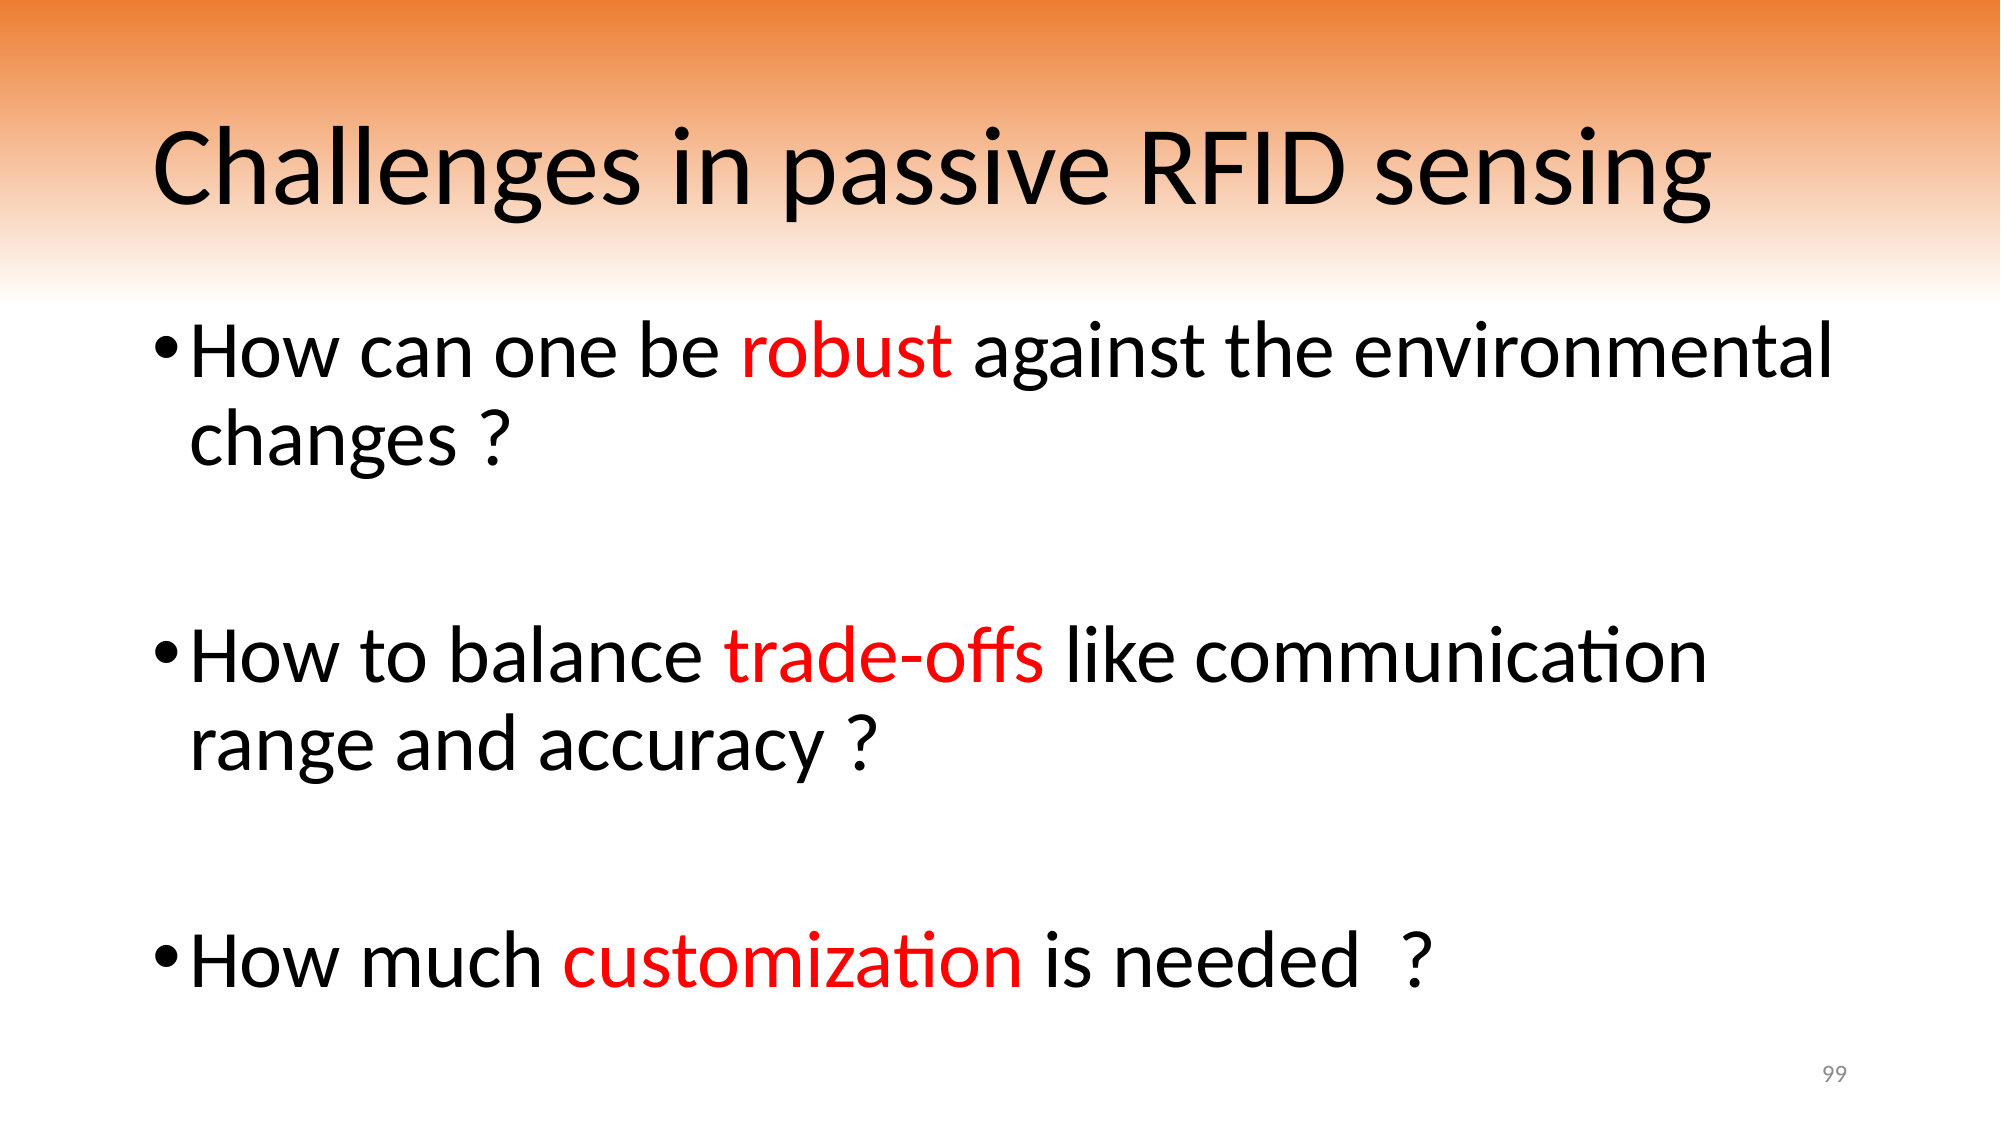

# Challenges in passive RFID sensing
How can one be robust against the environmental changes ?

How to balance trade-offs like communication range and accuracy ?

How much customization is needed  ?

99